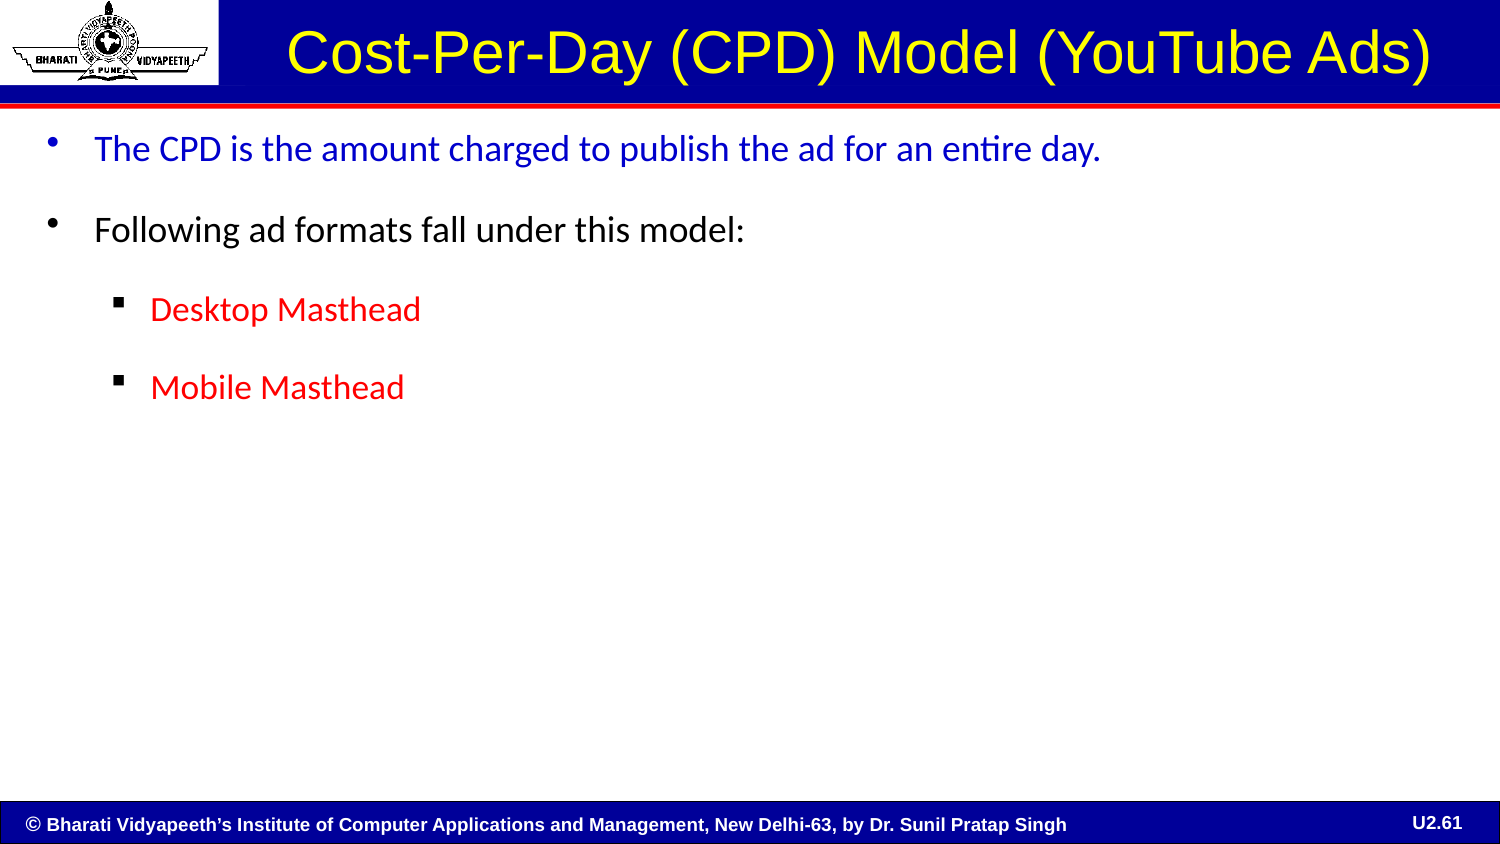

# Cost-Per-Day (CPD) Model (YouTube Ads)
The CPD is the amount charged to publish the ad for an entire day.
Following ad formats fall under this model:
Desktop Masthead
Mobile Masthead